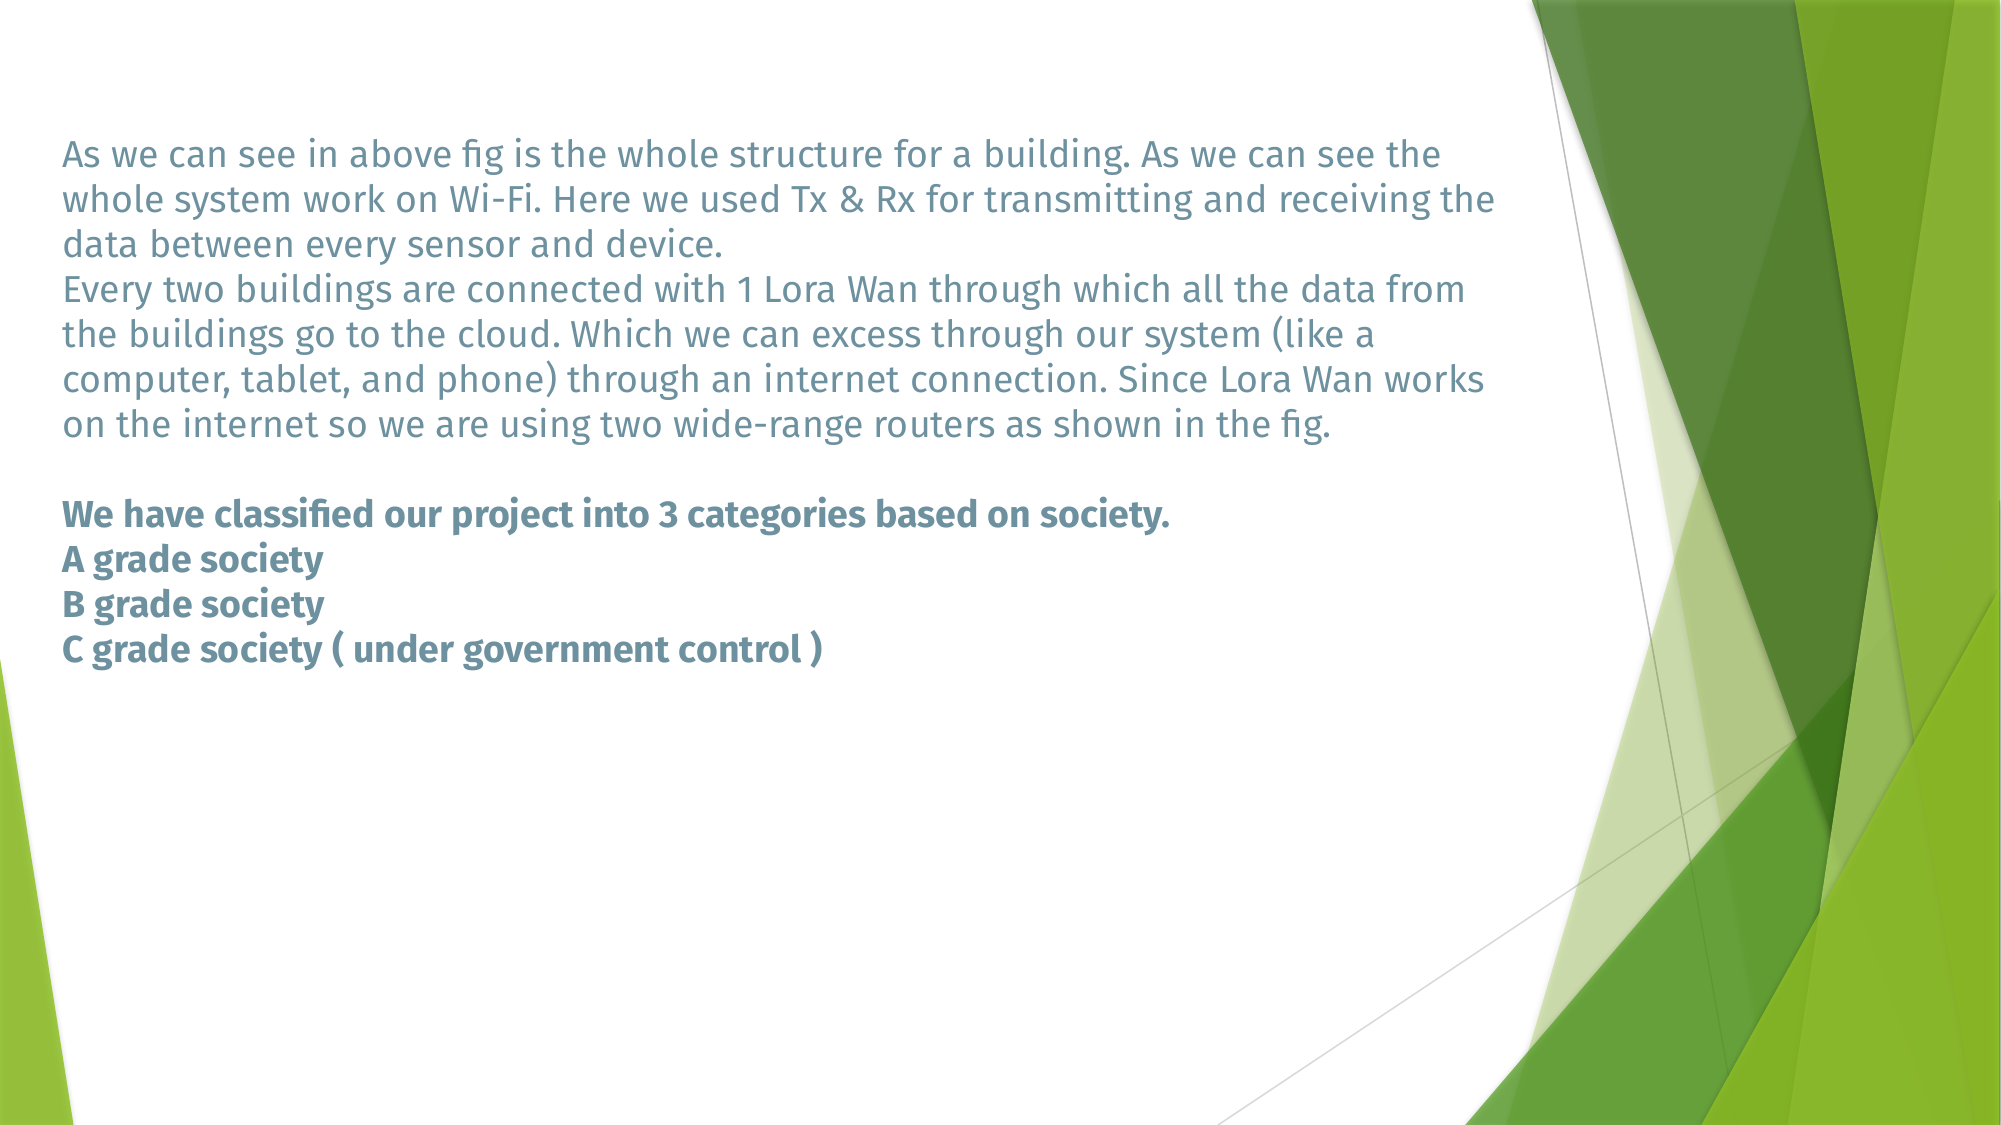

As we can see in above fig is the whole structure for a building. As we can see the whole system work on Wi-Fi. Here we used Tx & Rx for transmitting and receiving the data between every sensor and device.
Every two buildings are connected with 1 Lora Wan through which all the data from the buildings go to the cloud. Which we can excess through our system (like a computer, tablet, and phone) through an internet connection. Since Lora Wan works on the internet so we are using two wide-range routers as shown in the fig.

We have classified our project into 3 categories based on society.
A grade society
B grade society
C grade society ( under government control )